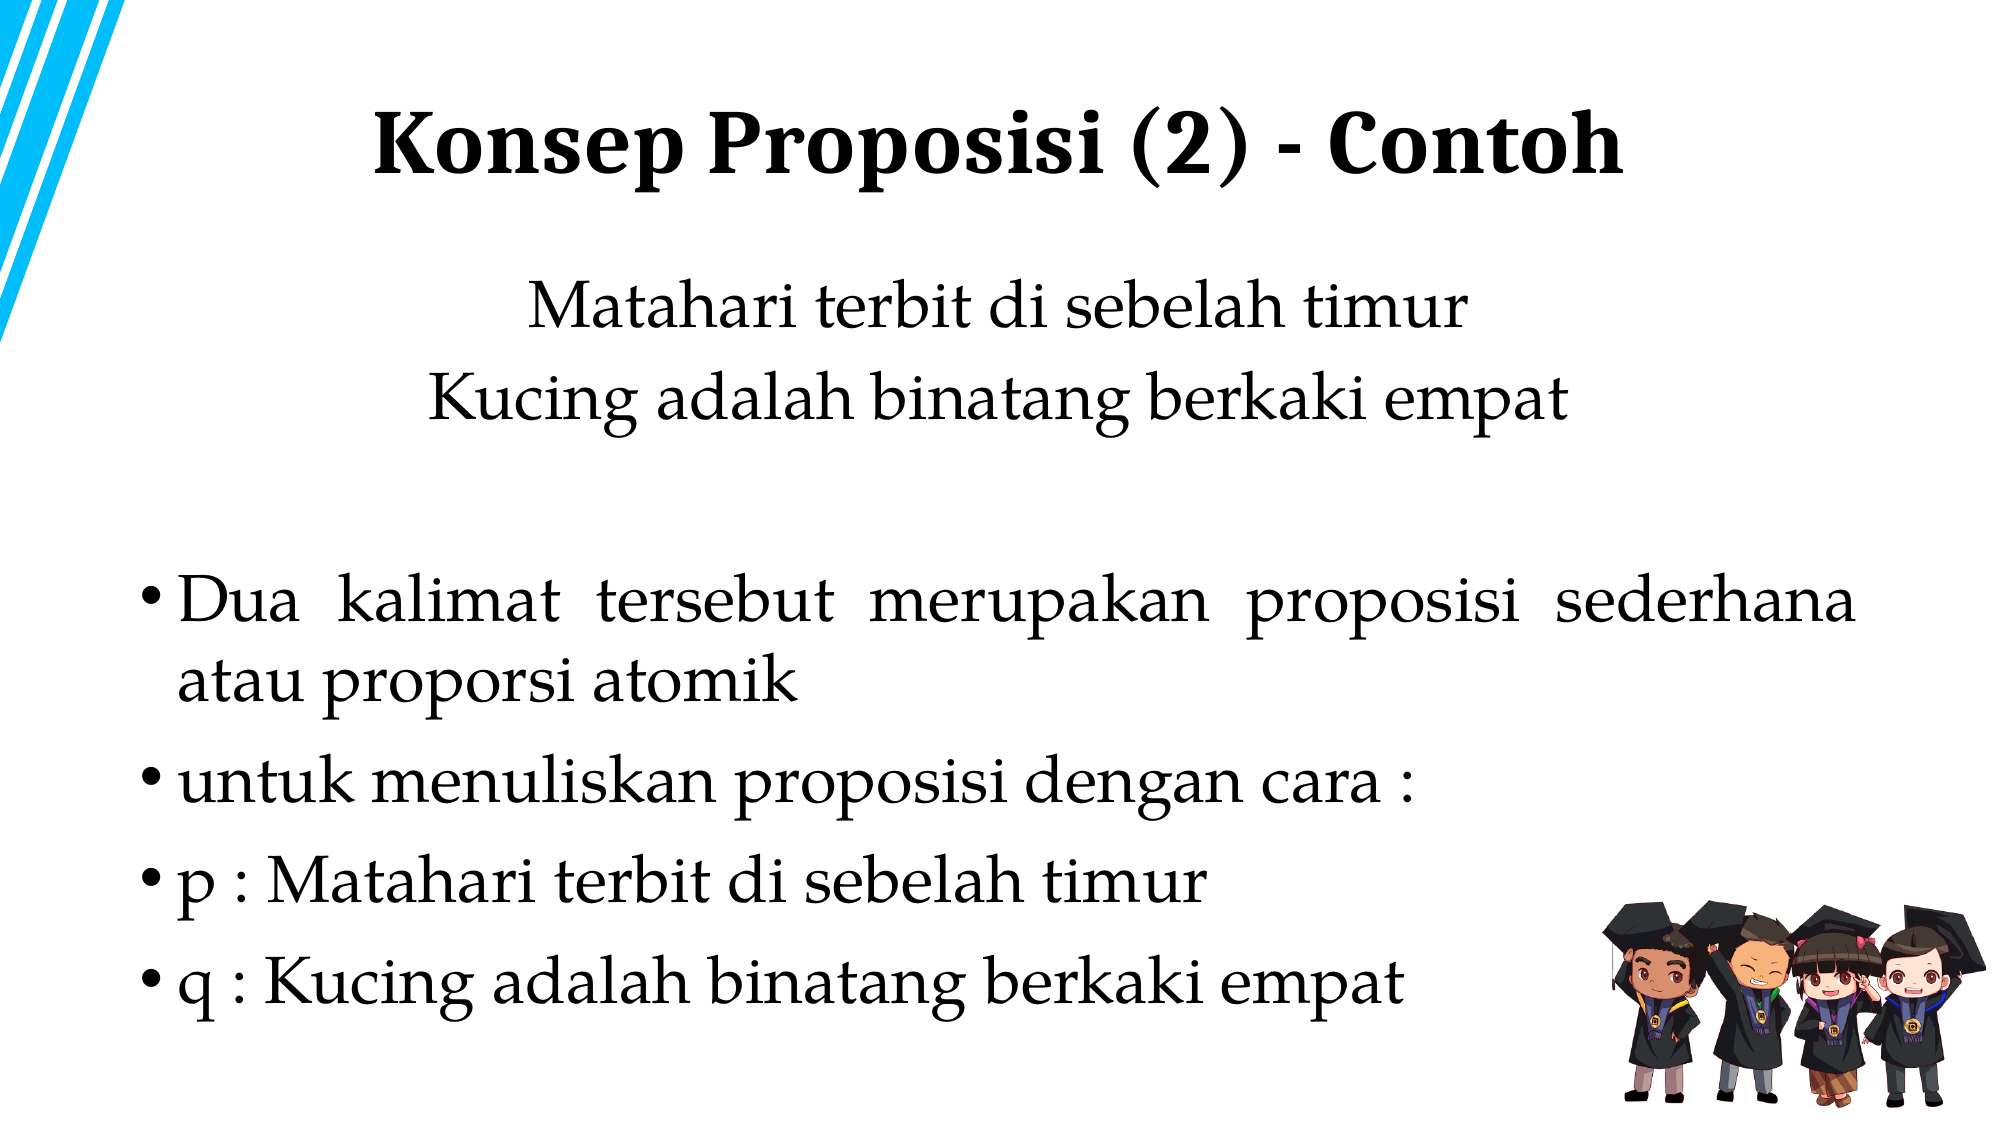

# Konsep Proposisi (2) - Contoh
Matahari terbit di sebelah timur
Kucing adalah binatang berkaki empat

Dua kalimat tersebut merupakan proposisi sederhana atau proporsi atomik
untuk menuliskan proposisi dengan cara :
p : Matahari terbit di sebelah timur
q : Kucing adalah binatang berkaki empat